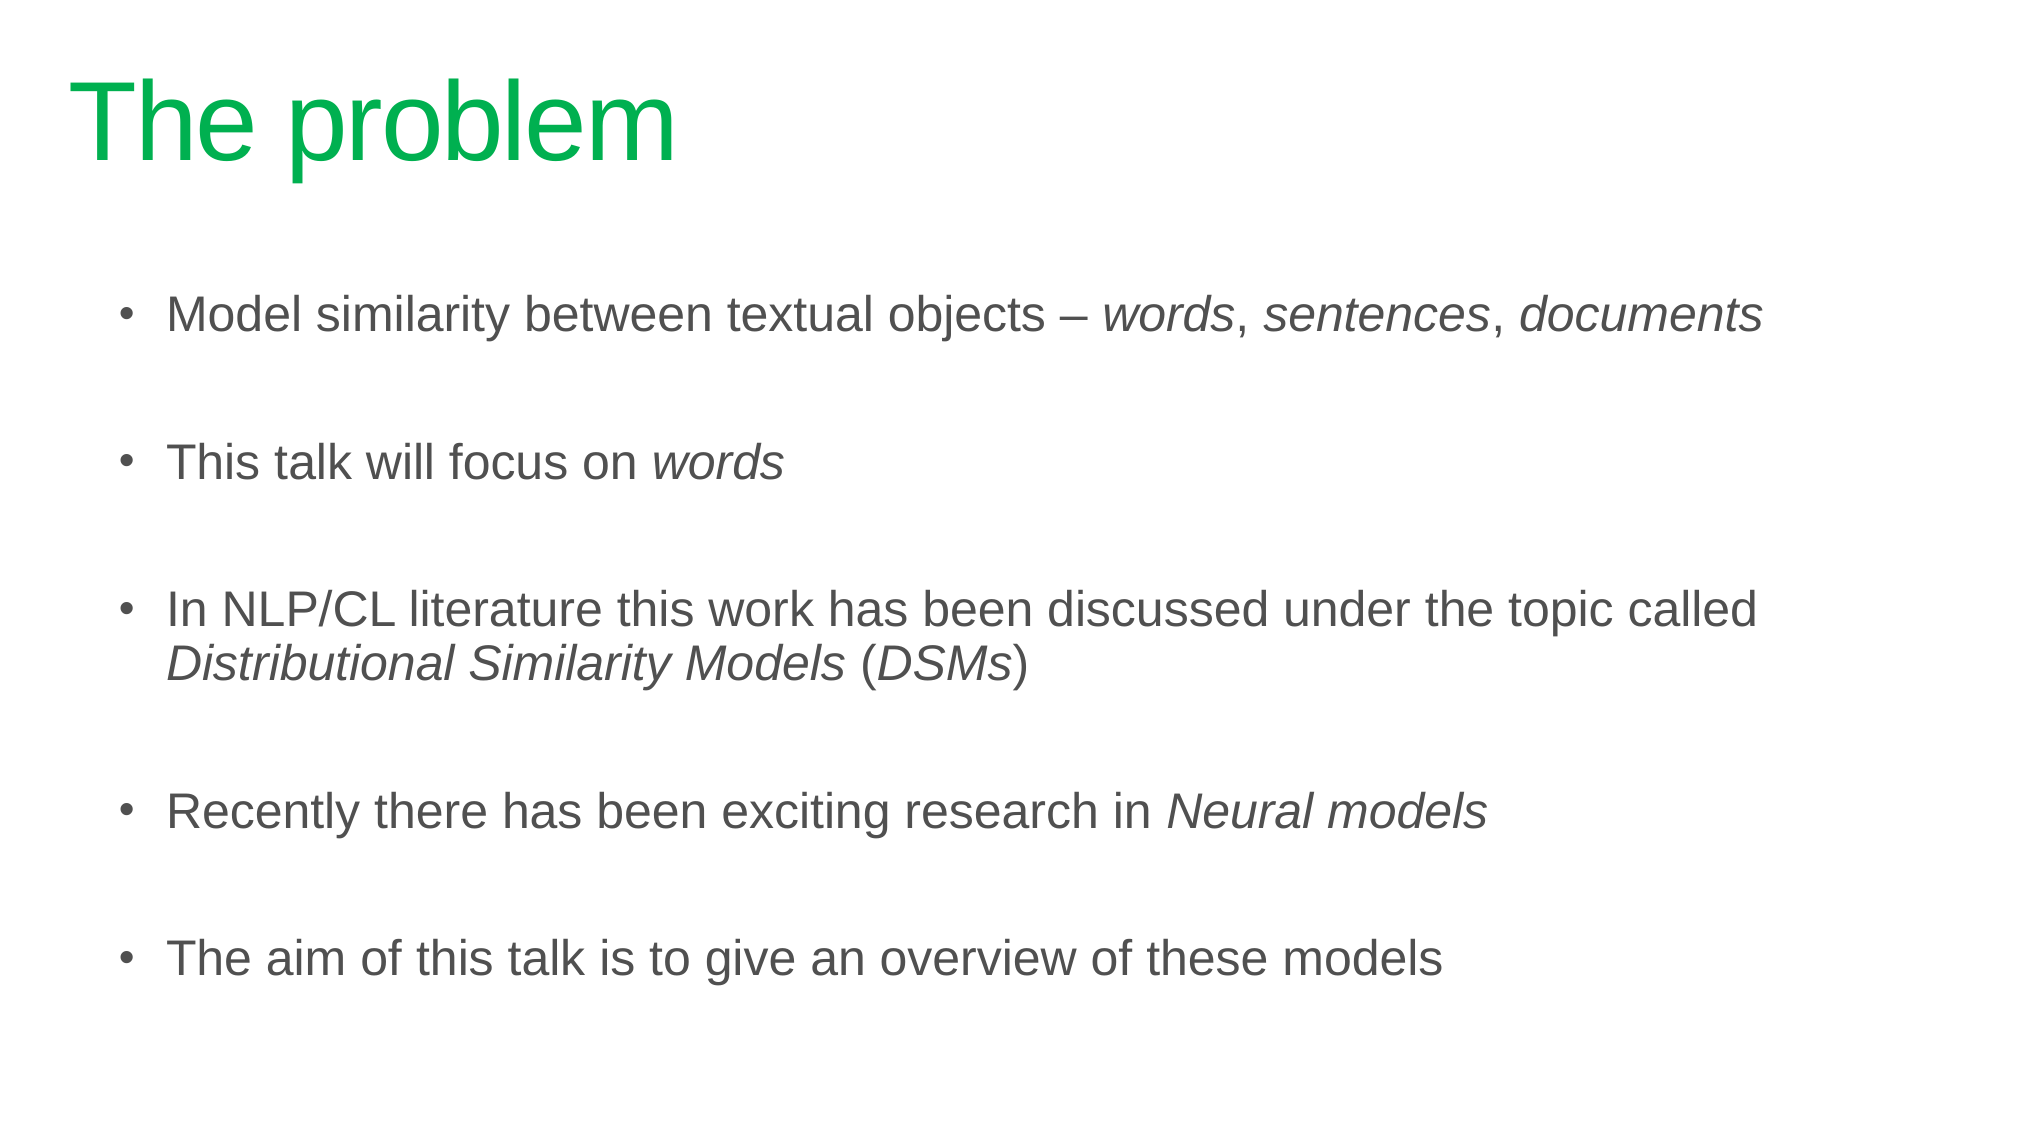

# The problem
Model similarity between textual objects – words, sentences, documents

This talk will focus on words

In NLP/CL literature this work has been discussed under the topic called Distributional Similarity Models (DSMs)

Recently there has been exciting research in Neural models

The aim of this talk is to give an overview of these models